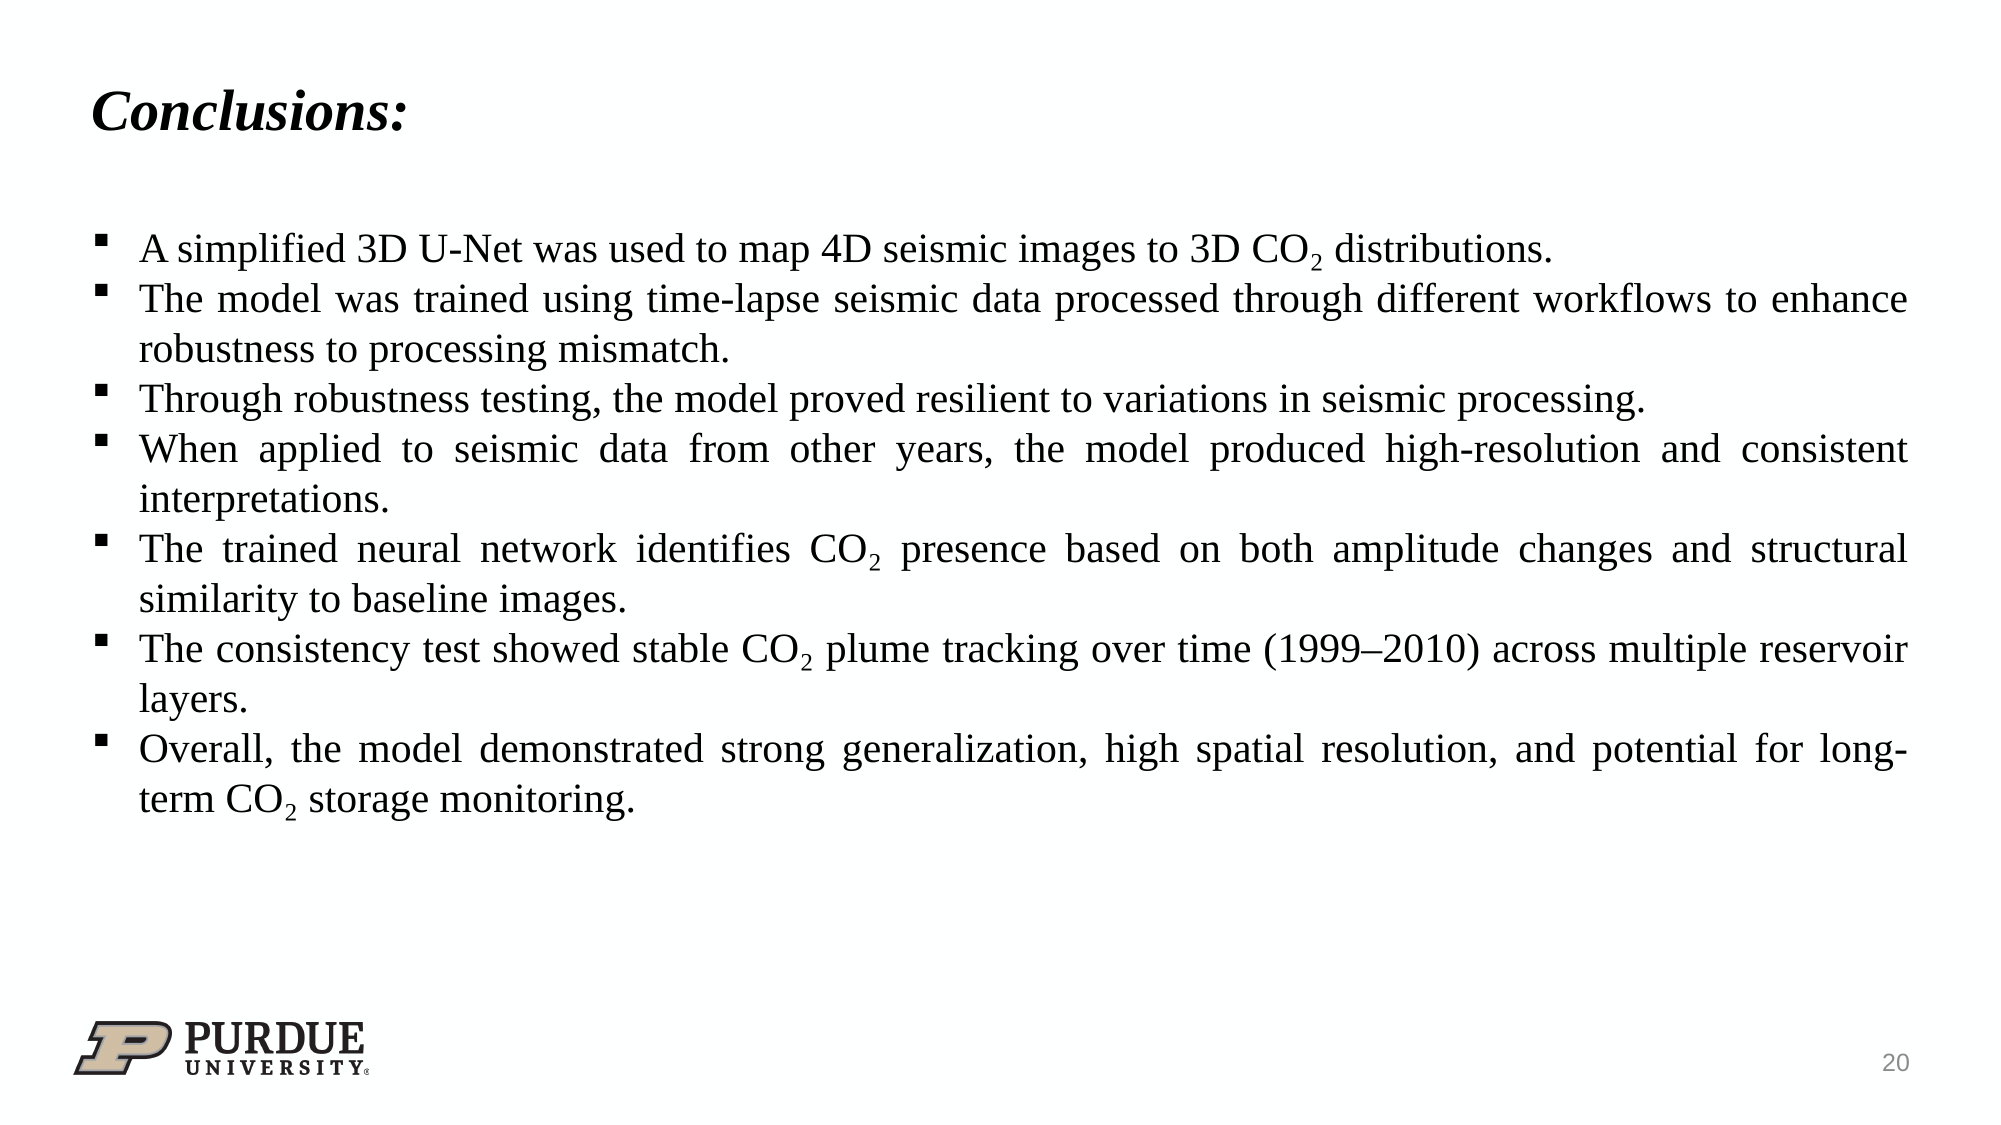

# Conclusions:

A simplified 3D U-Net was used to map 4D seismic images to 3D CO₂ distributions.
The model was trained using time-lapse seismic data processed through different workflows to enhance robustness to processing mismatch.
Through robustness testing, the model proved resilient to variations in seismic processing.
When applied to seismic data from other years, the model produced high-resolution and consistent interpretations.
The trained neural network identifies CO₂ presence based on both amplitude changes and structural similarity to baseline images.
The consistency test showed stable CO₂ plume tracking over time (1999–2010) across multiple reservoir layers.
Overall, the model demonstrated strong generalization, high spatial resolution, and potential for long-term CO₂ storage monitoring.
20